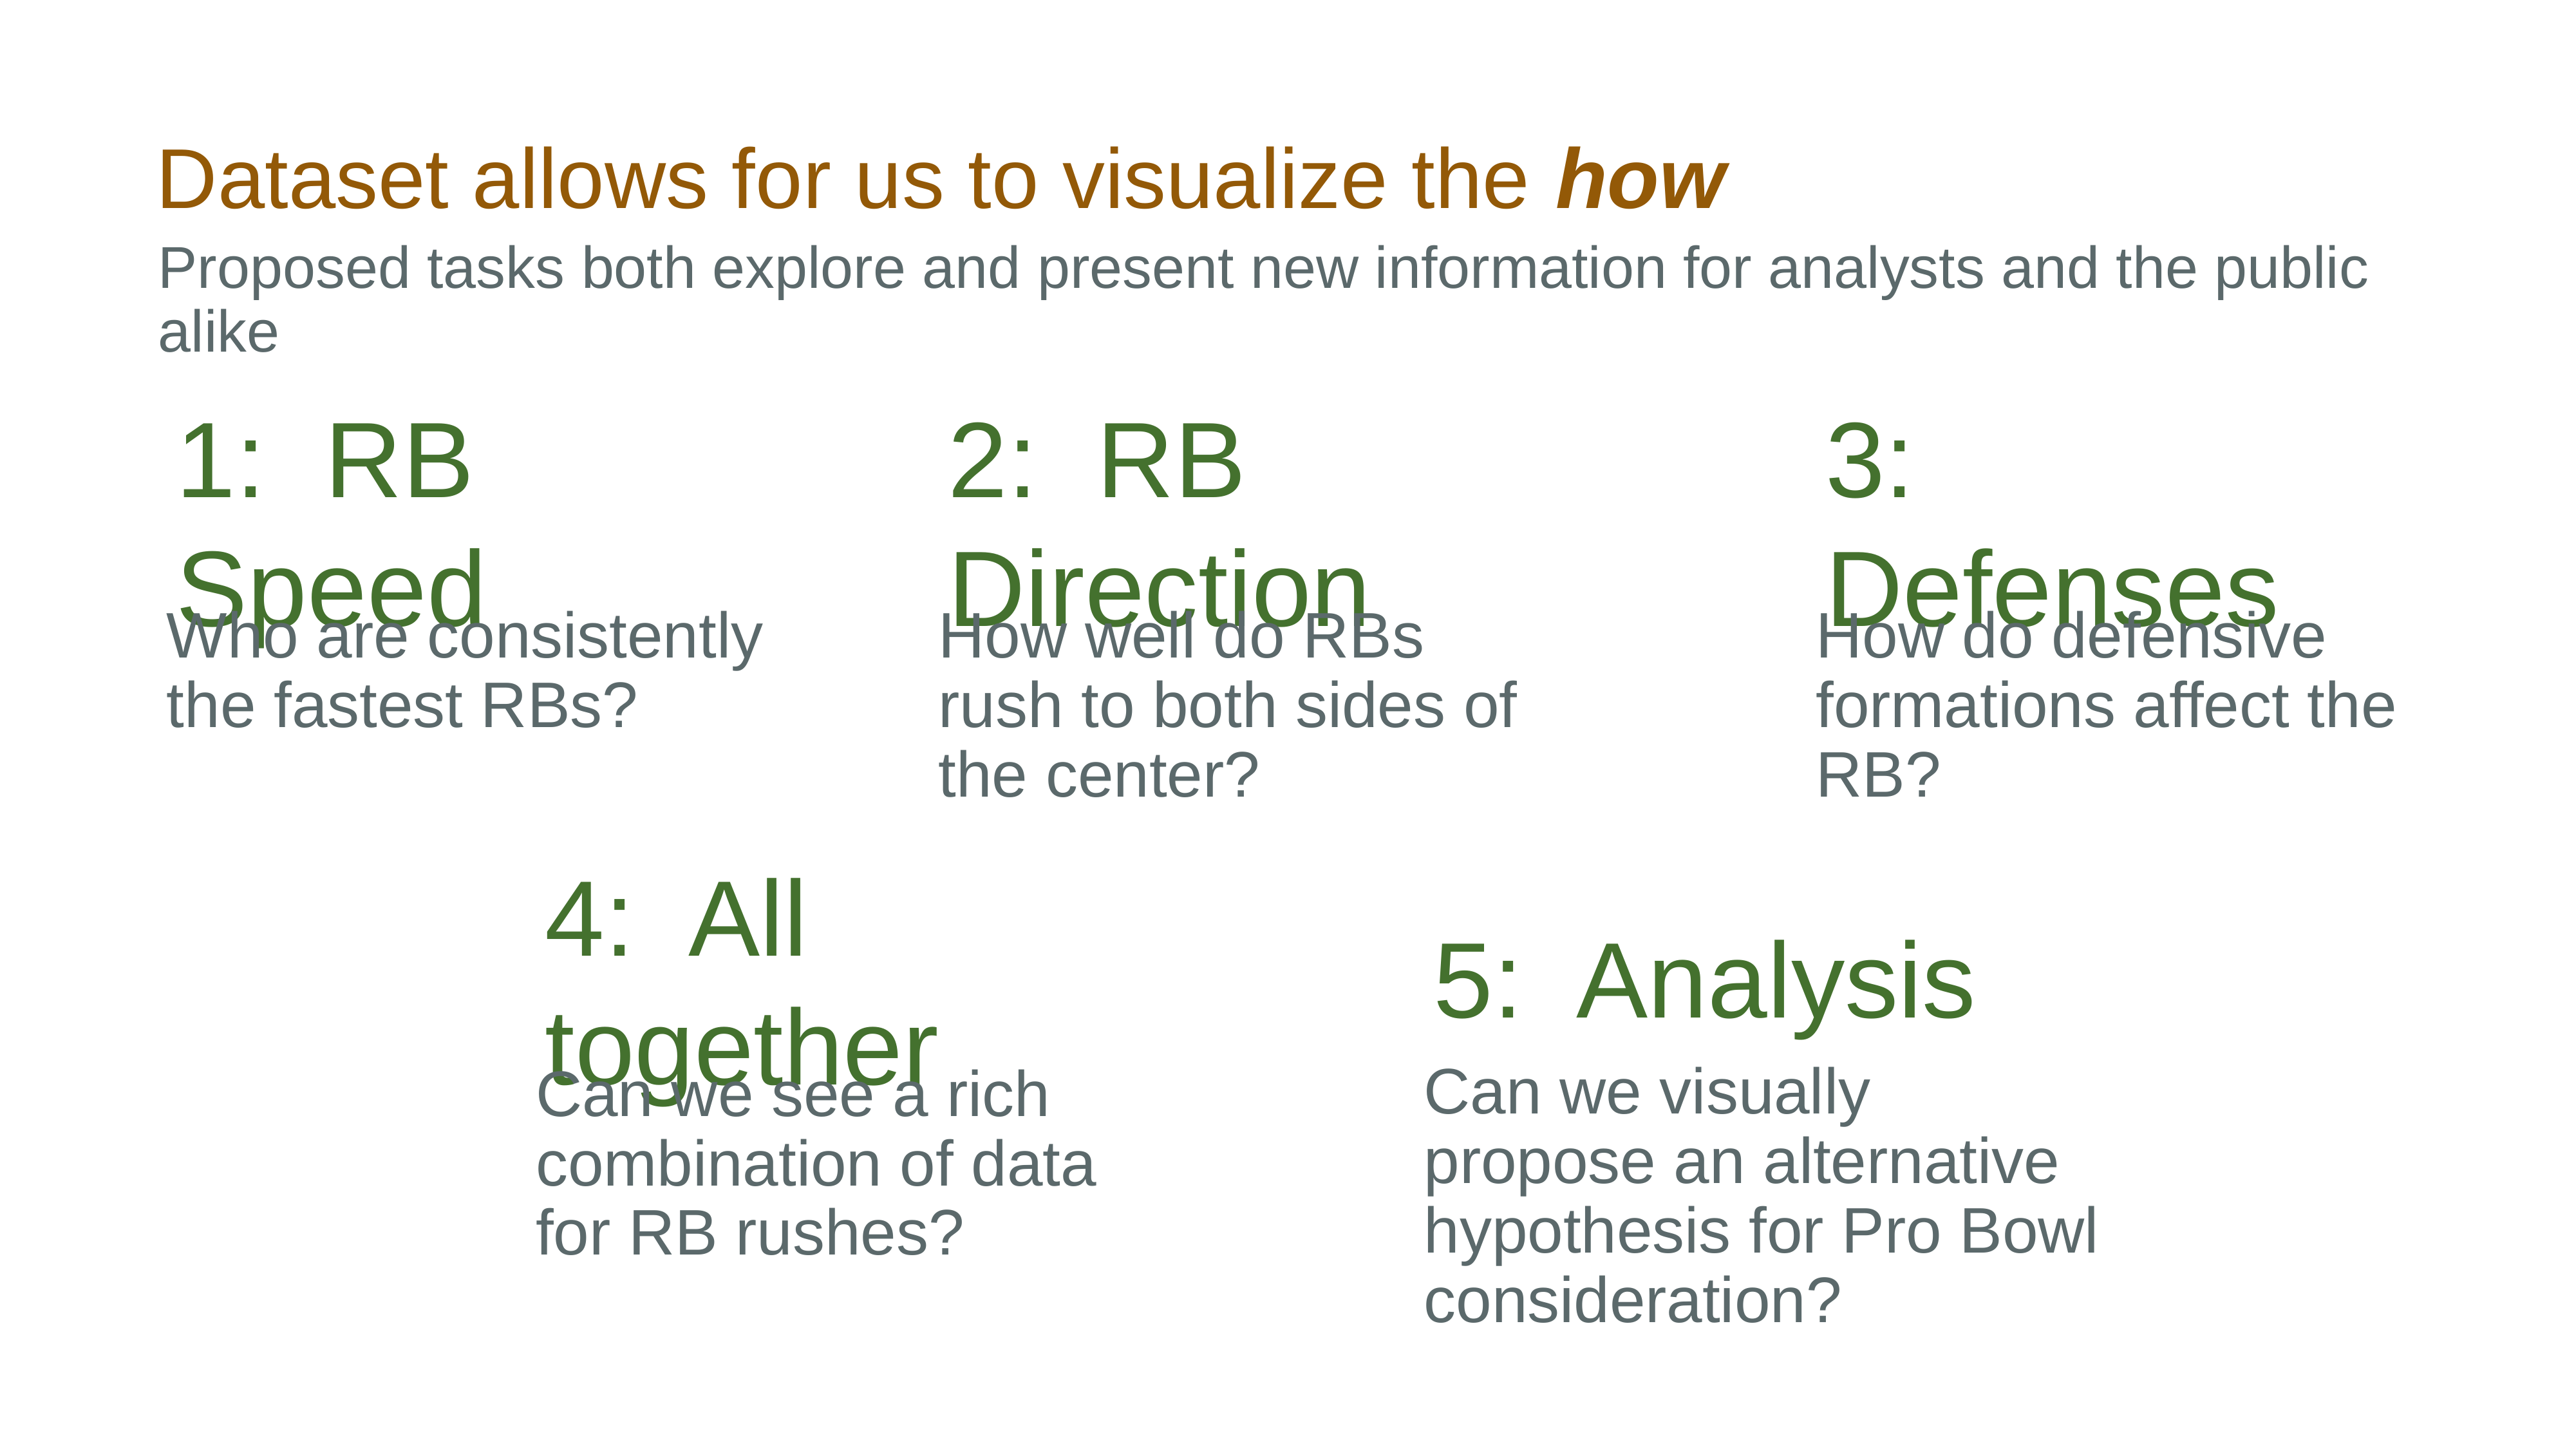

Text Layout Option: Five columns

Dataset allows for us to visualize the how

Proposed tasks both explore and present new information for analysts and the public alike

1:  RB Speed
2:  RB Direction
3:  Defenses
Who are consistently the fastest RBs?
How well do RBs rush to both sides of the center?
How do defensive formations affect the RB?
5:  Analysis
4:  All together
Can we visually propose an alternative hypothesis for Pro Bowl consideration?
Can we see a rich combination of data for RB rushes?